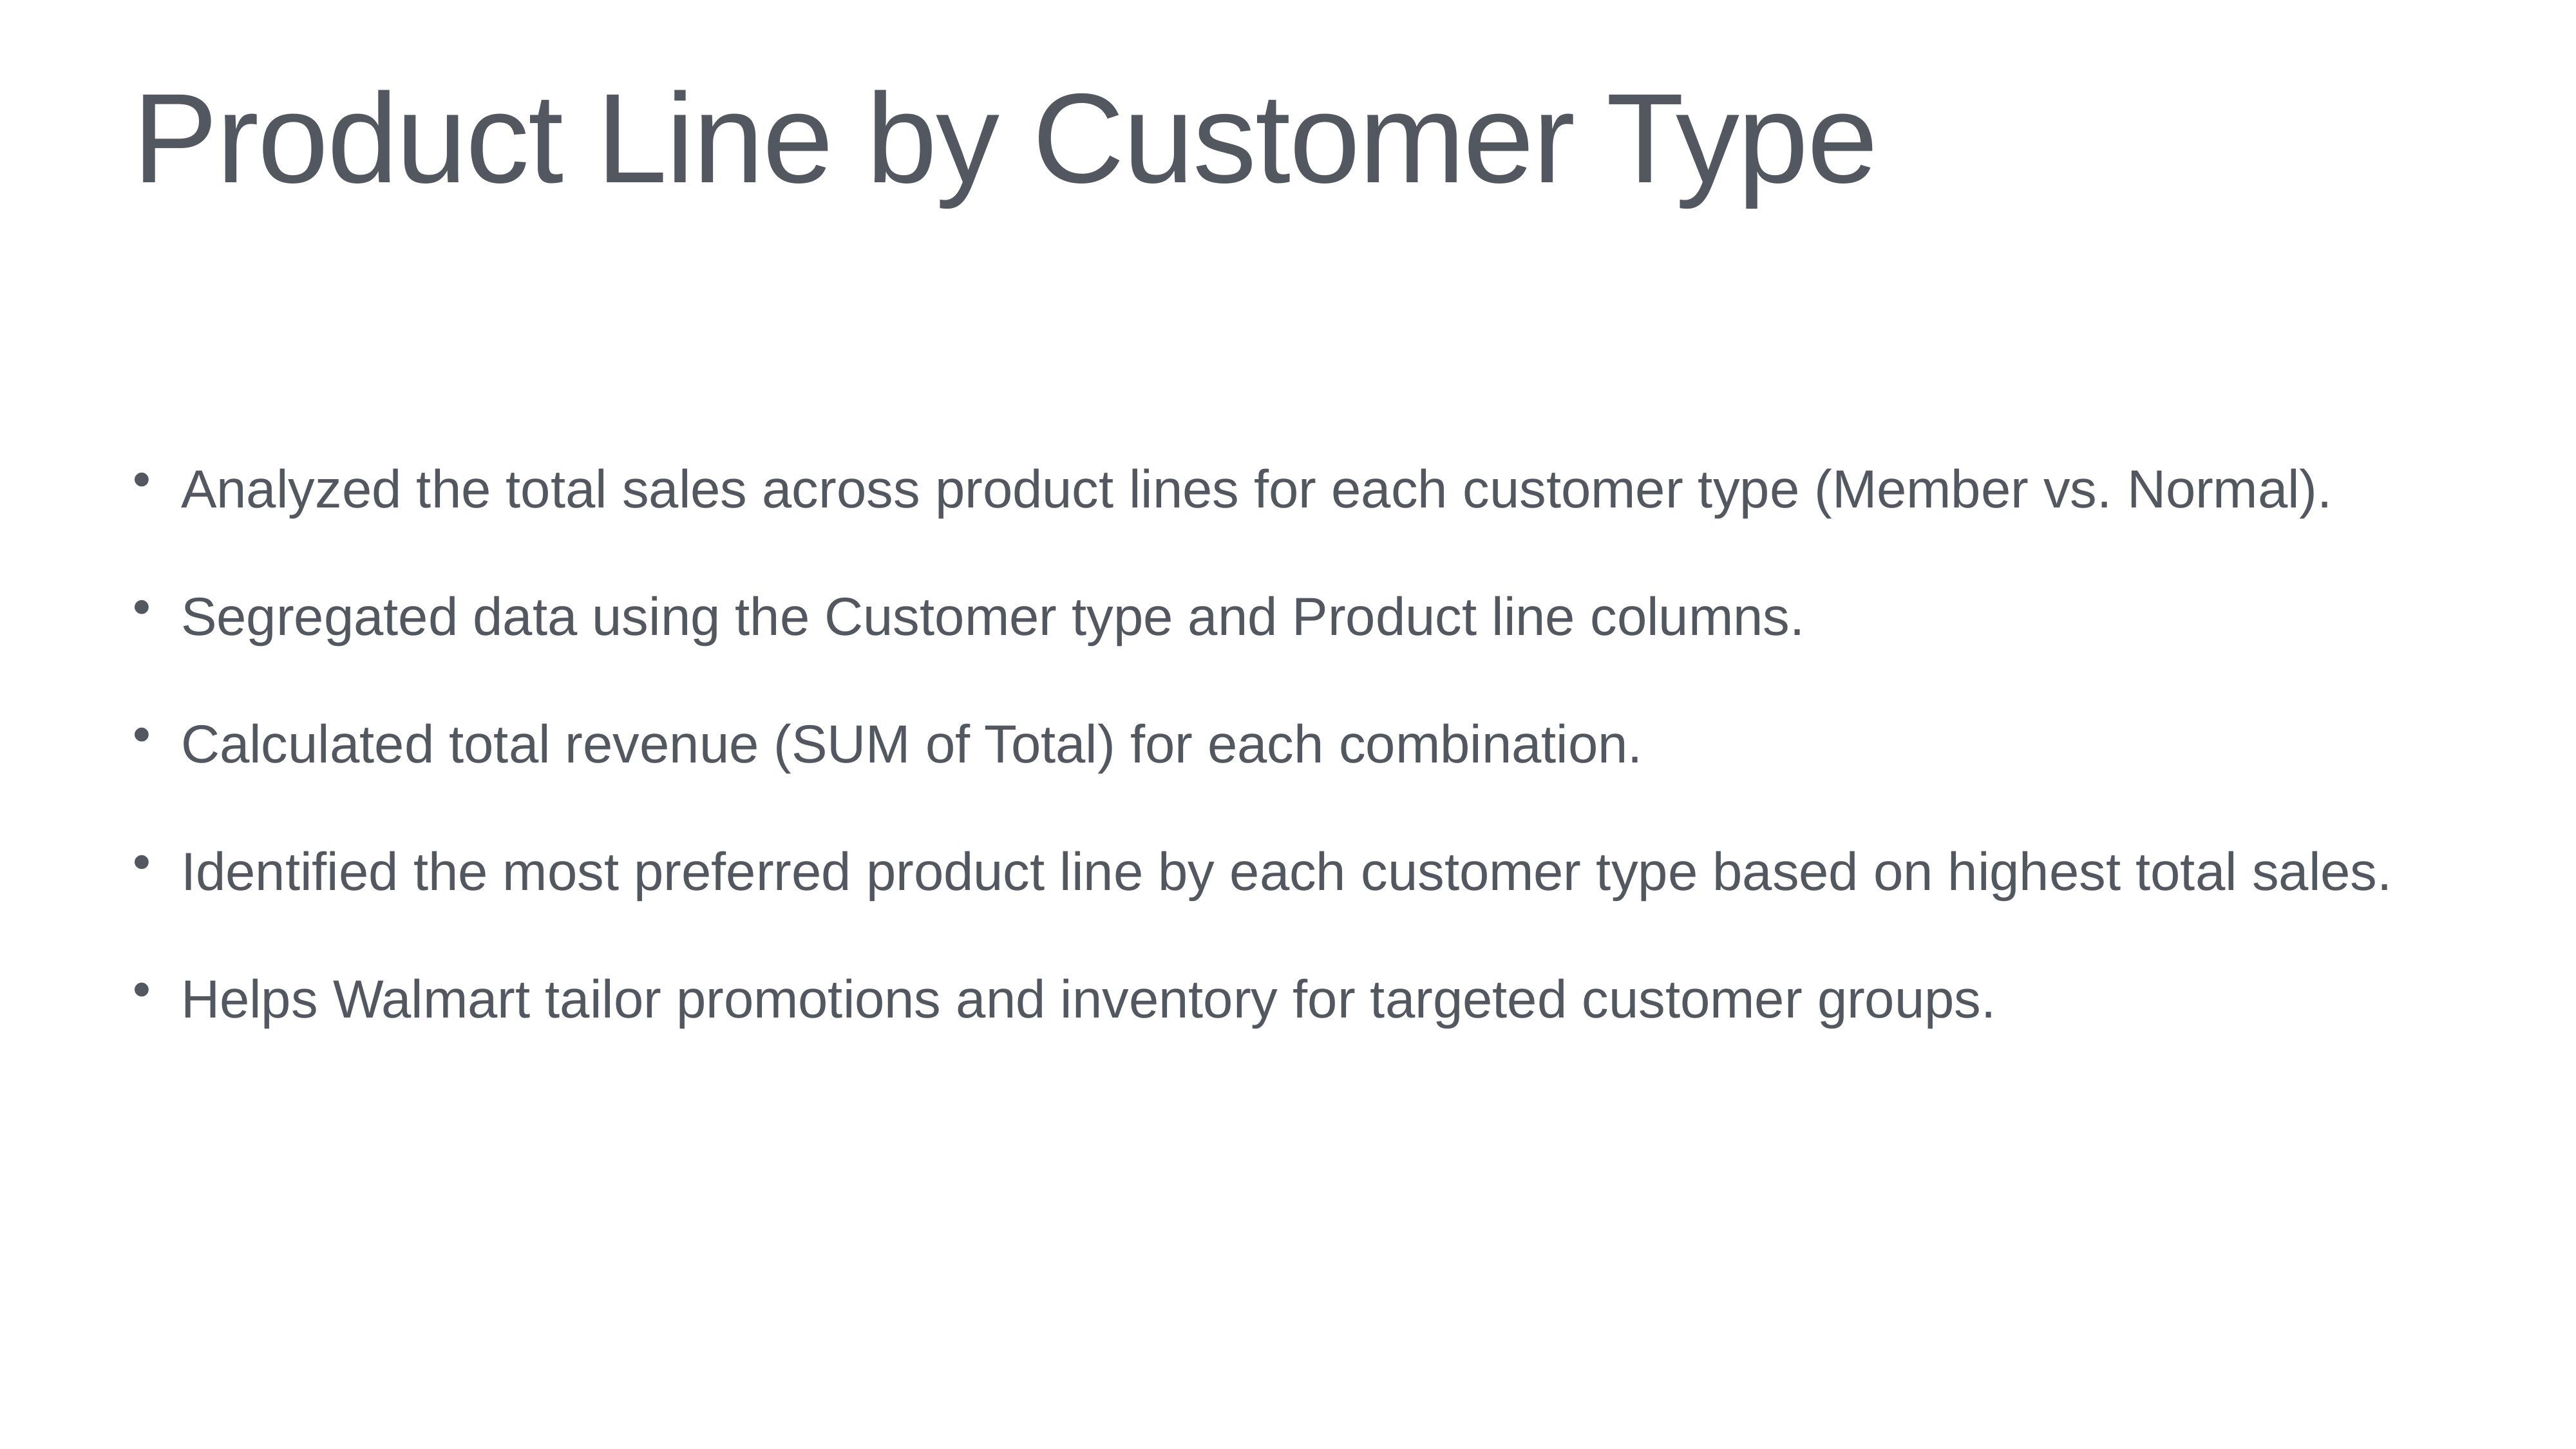

# Product Line by Customer Type
Analyzed the total sales across product lines for each customer type (Member vs. Normal).
Segregated data using the Customer type and Product line columns.
Calculated total revenue (SUM of Total) for each combination.
Identified the most preferred product line by each customer type based on highest total sales.
Helps Walmart tailor promotions and inventory for targeted customer groups.